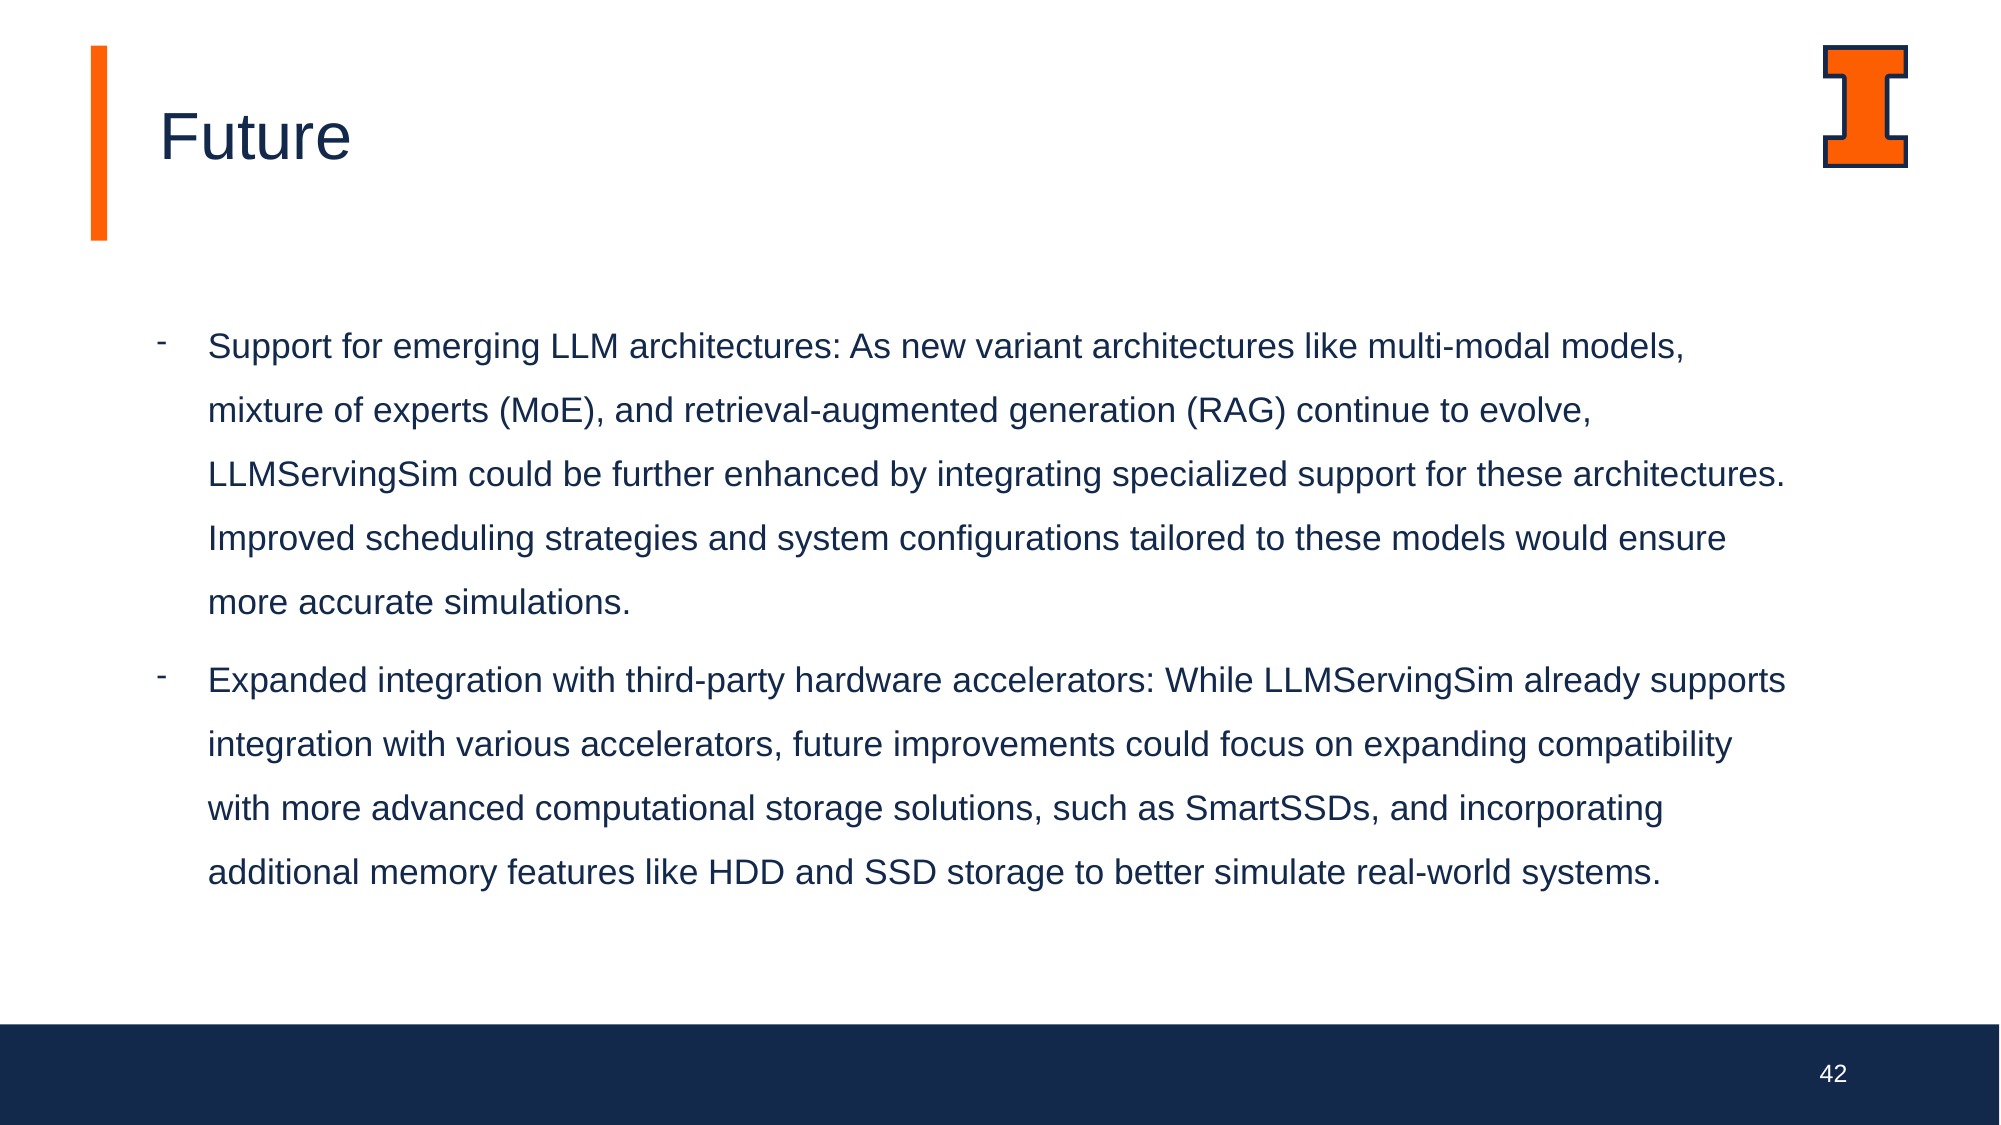

Future
Support for emerging LLM architectures: As new variant architectures like multi-modal models, mixture of experts (MoE), and retrieval-augmented generation (RAG) continue to evolve, LLMServingSim could be further enhanced by integrating specialized support for these architectures. Improved scheduling strategies and system configurations tailored to these models would ensure more accurate simulations.
Expanded integration with third-party hardware accelerators: While LLMServingSim already supports integration with various accelerators, future improvements could focus on expanding compatibility with more advanced computational storage solutions, such as SmartSSDs, and incorporating additional memory features like HDD and SSD storage to better simulate real-world systems.

42